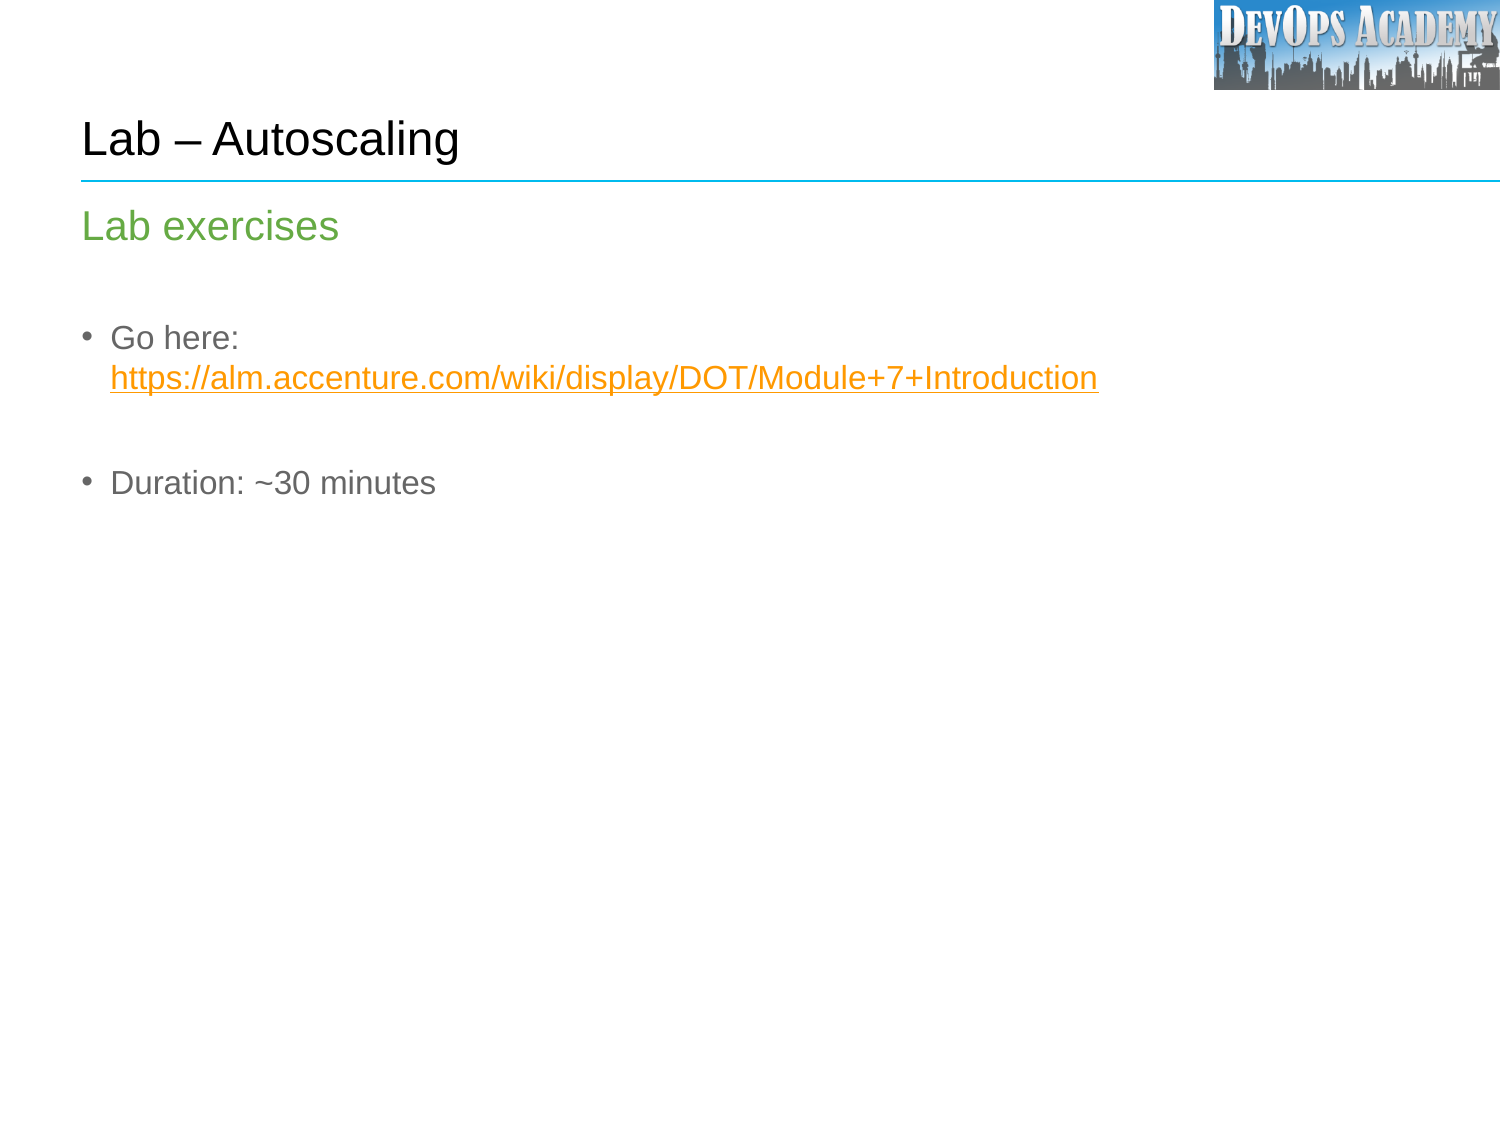

# Lab – Autoscaling
Lab exercises

Go here:
https://alm.accenture.com/wiki/display/DOT/Module+7+Introduction

Duration: ~30 minutes